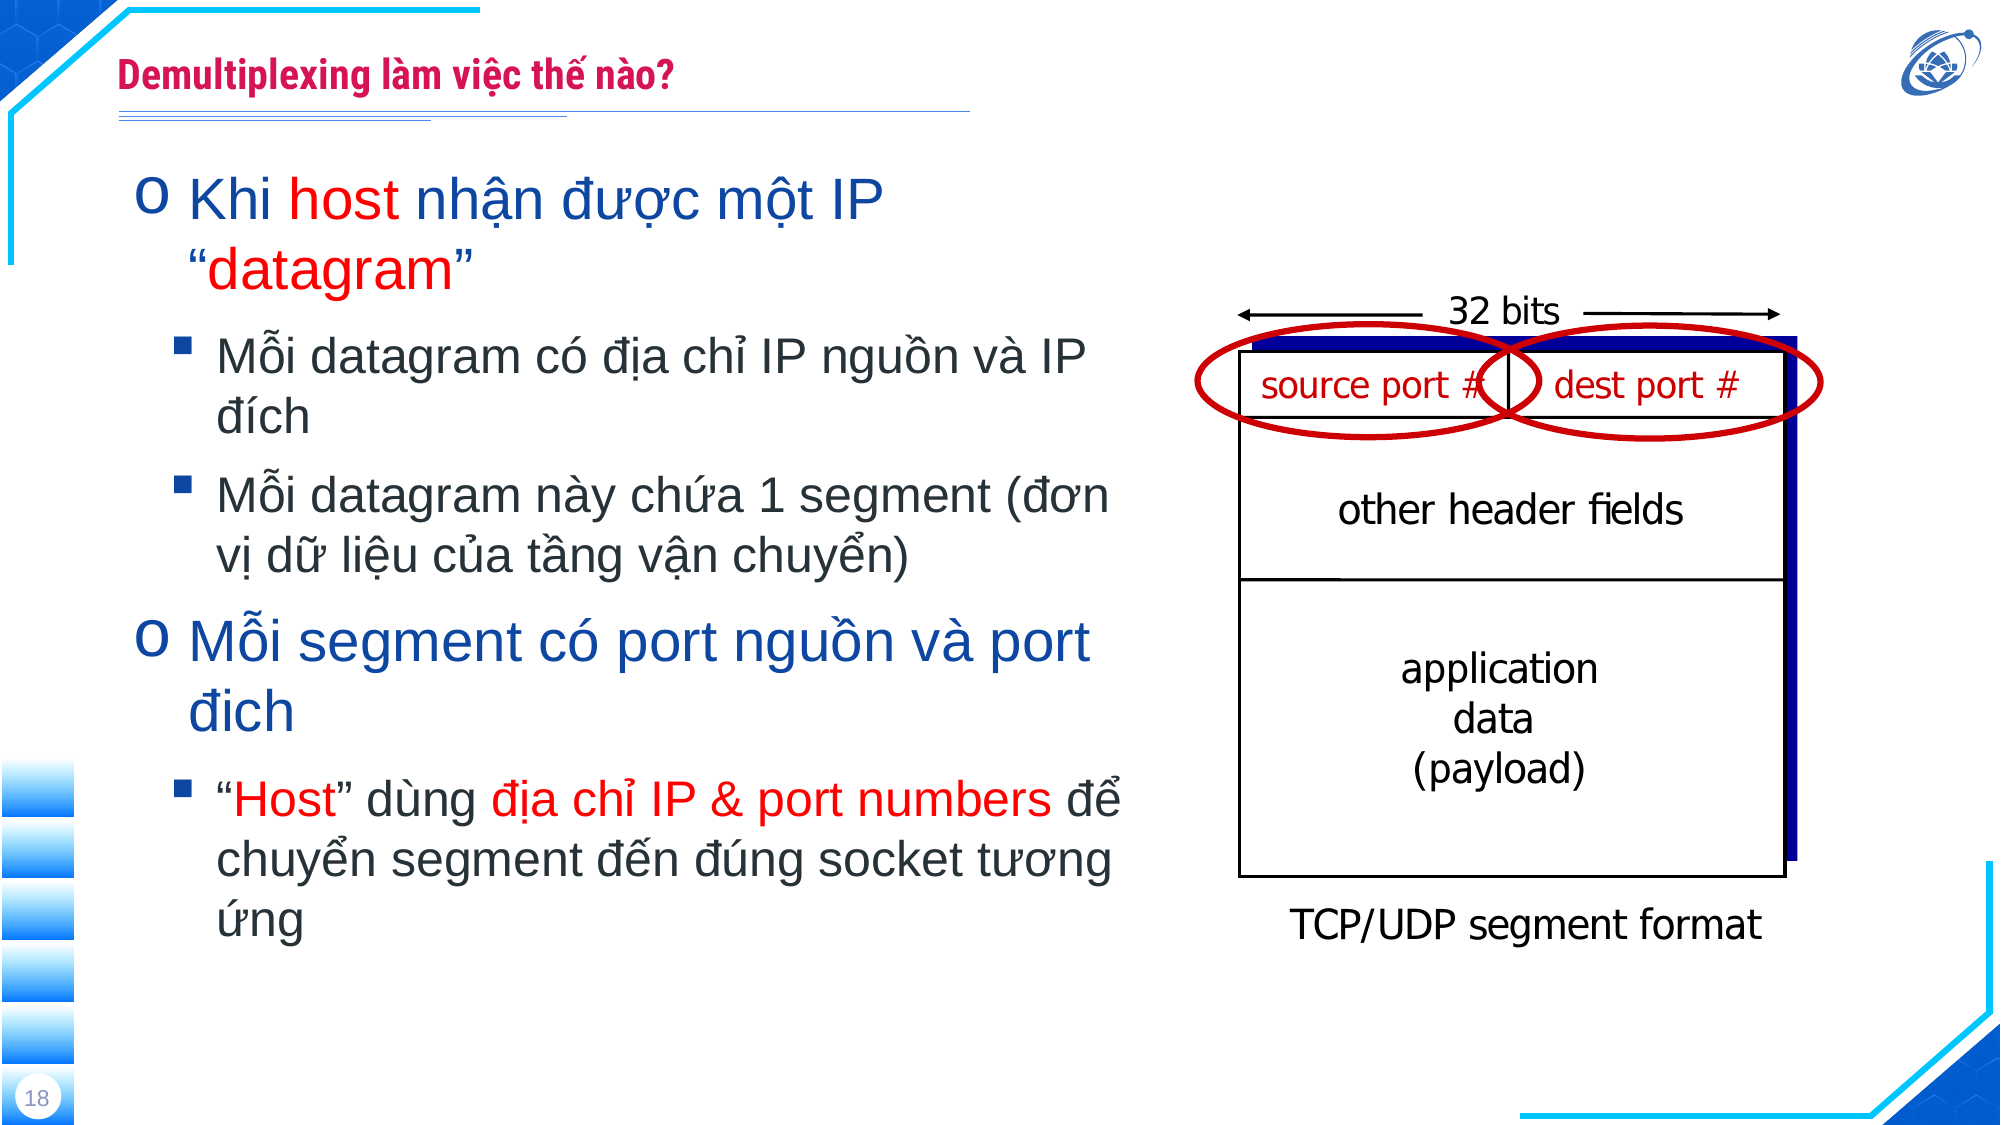

# Demultiplexing làm việc thế nào?
Khi host nhận được một IP “datagram”
Mỗi datagram có địa chỉ IP nguồn và IP đích
Mỗi datagram này chứa 1 segment (đơn vị dữ liệu của tầng vận chuyển)
Mỗi segment có port nguồn và port đich
“Host” dùng địa chỉ IP & port numbers để chuyển segment đến đúng socket tương ứng

32 bits

source port #
dest port #

other header fields

application
data
(payload)
TCP/UDP segment format

18